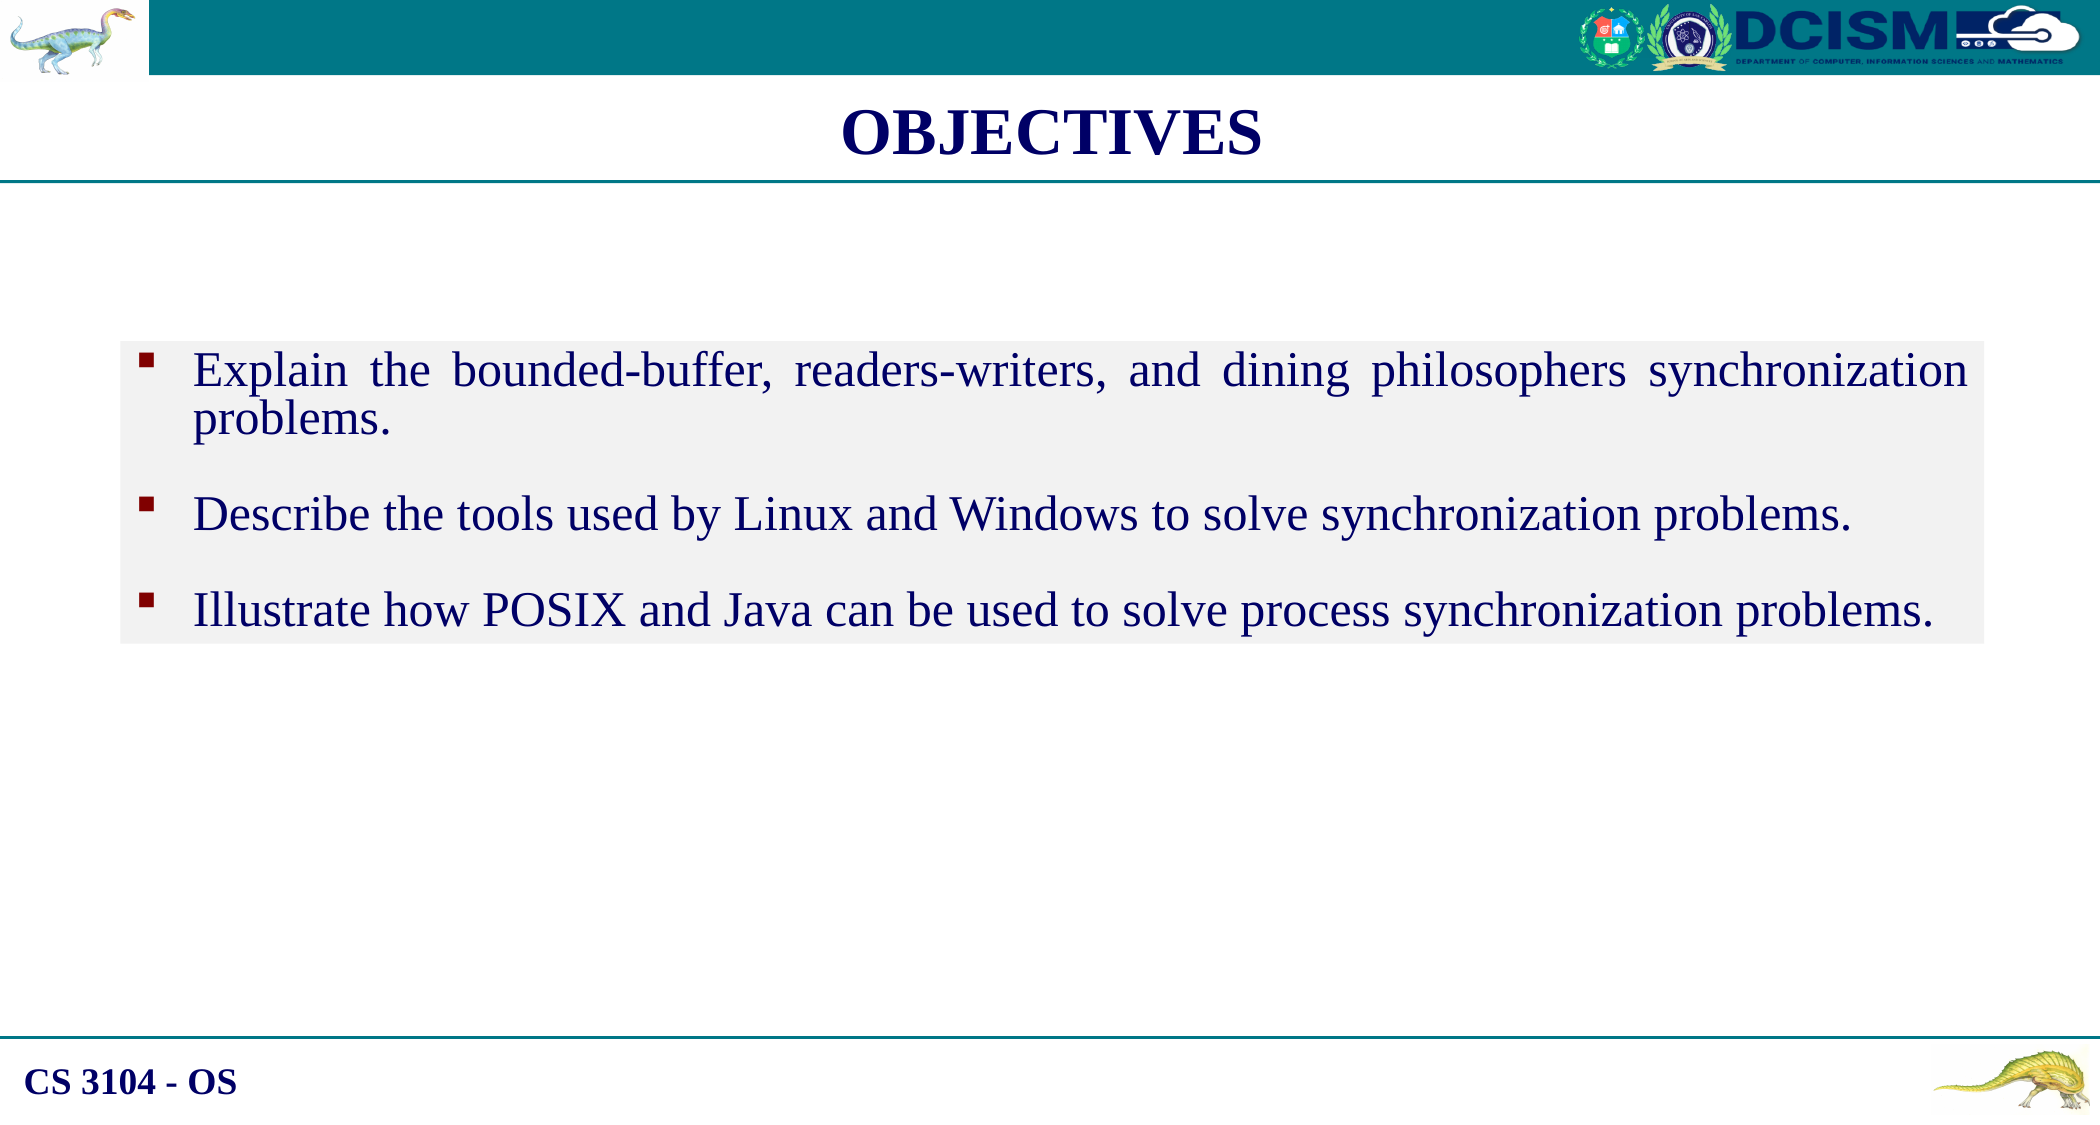

OBJECTIVES
Explain the bounded-buffer, readers-writers, and dining philosophers synchronization problems.

Describe the tools used by Linux and Windows to solve synchronization problems.

Illustrate how POSIX and Java can be used to solve process synchronization problems.